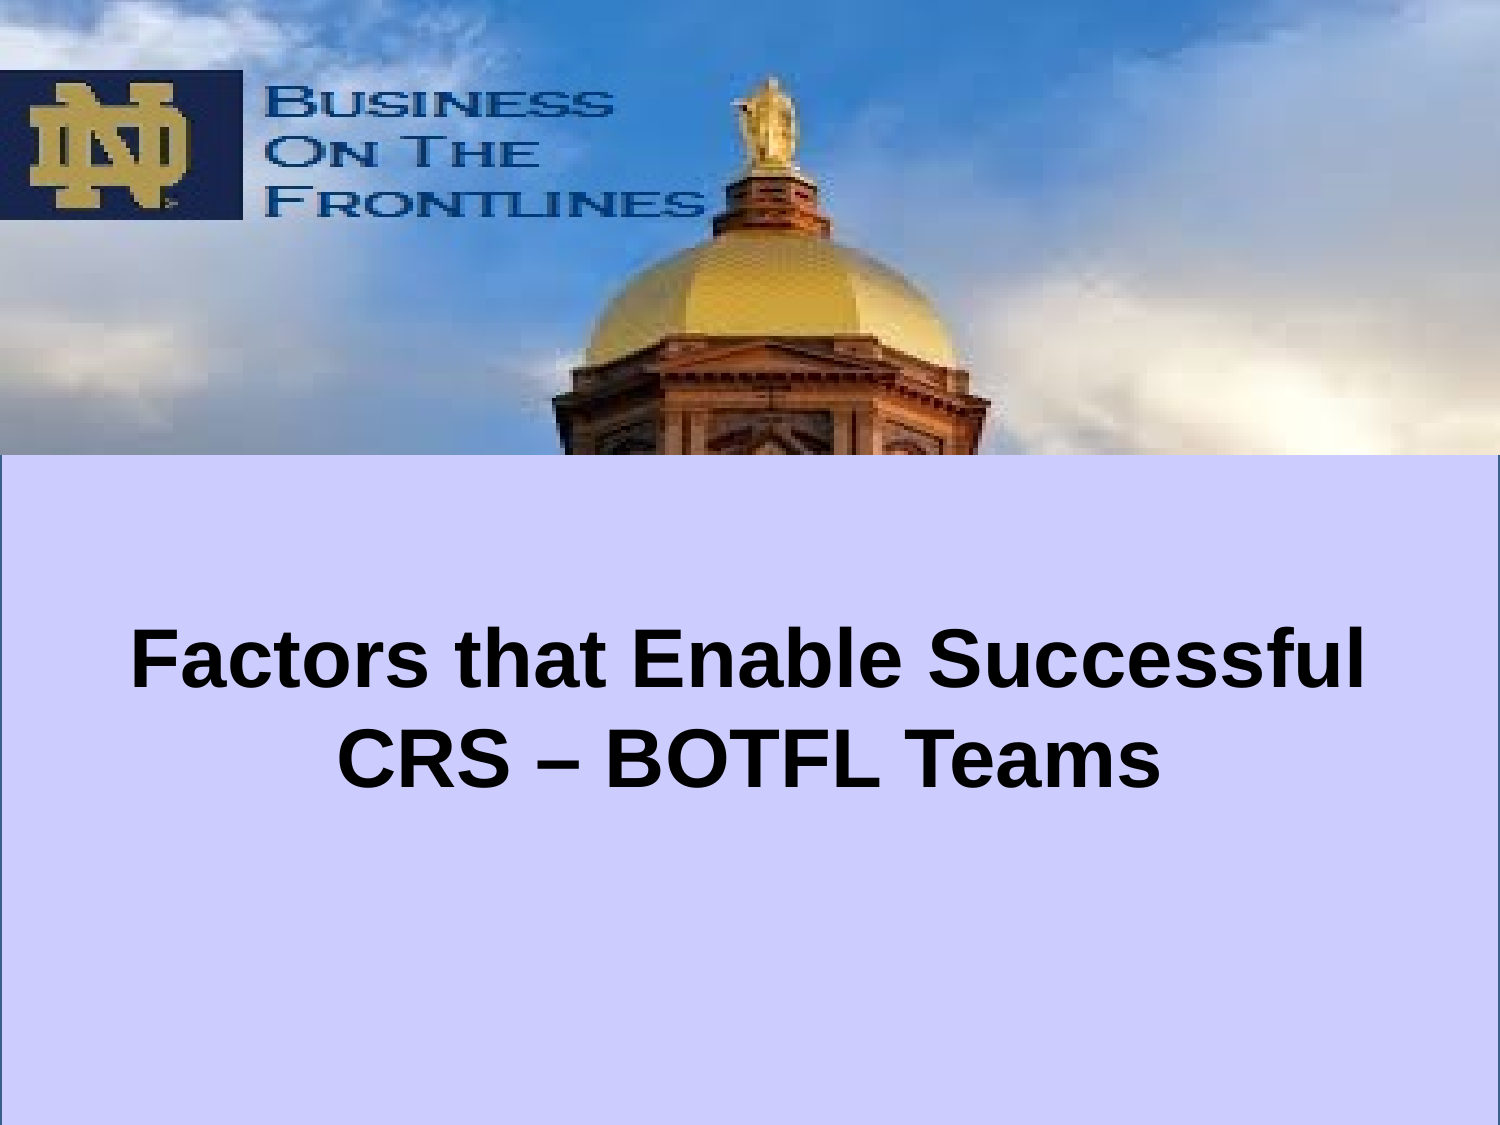

# Factors that Enable Successful CRS – BOTFL Teams